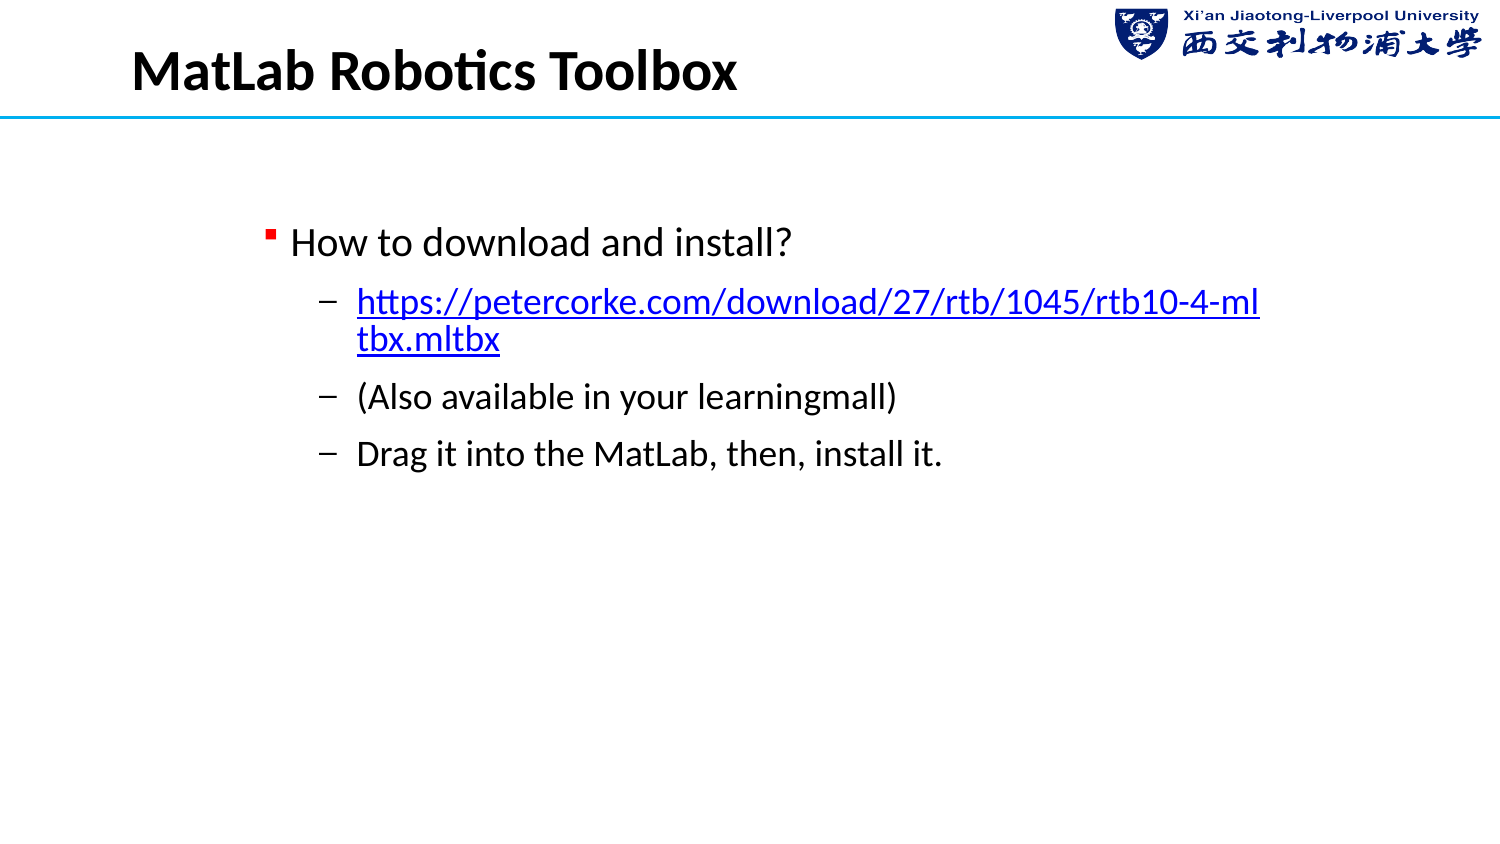

# MatLab Robotics Toolbox
How to download and install?
https://petercorke.com/download/27/rtb/1045/rtb10-4-mltbx.mltbx
(Also available in your learningmall)
Drag it into the MatLab, then, install it.

3